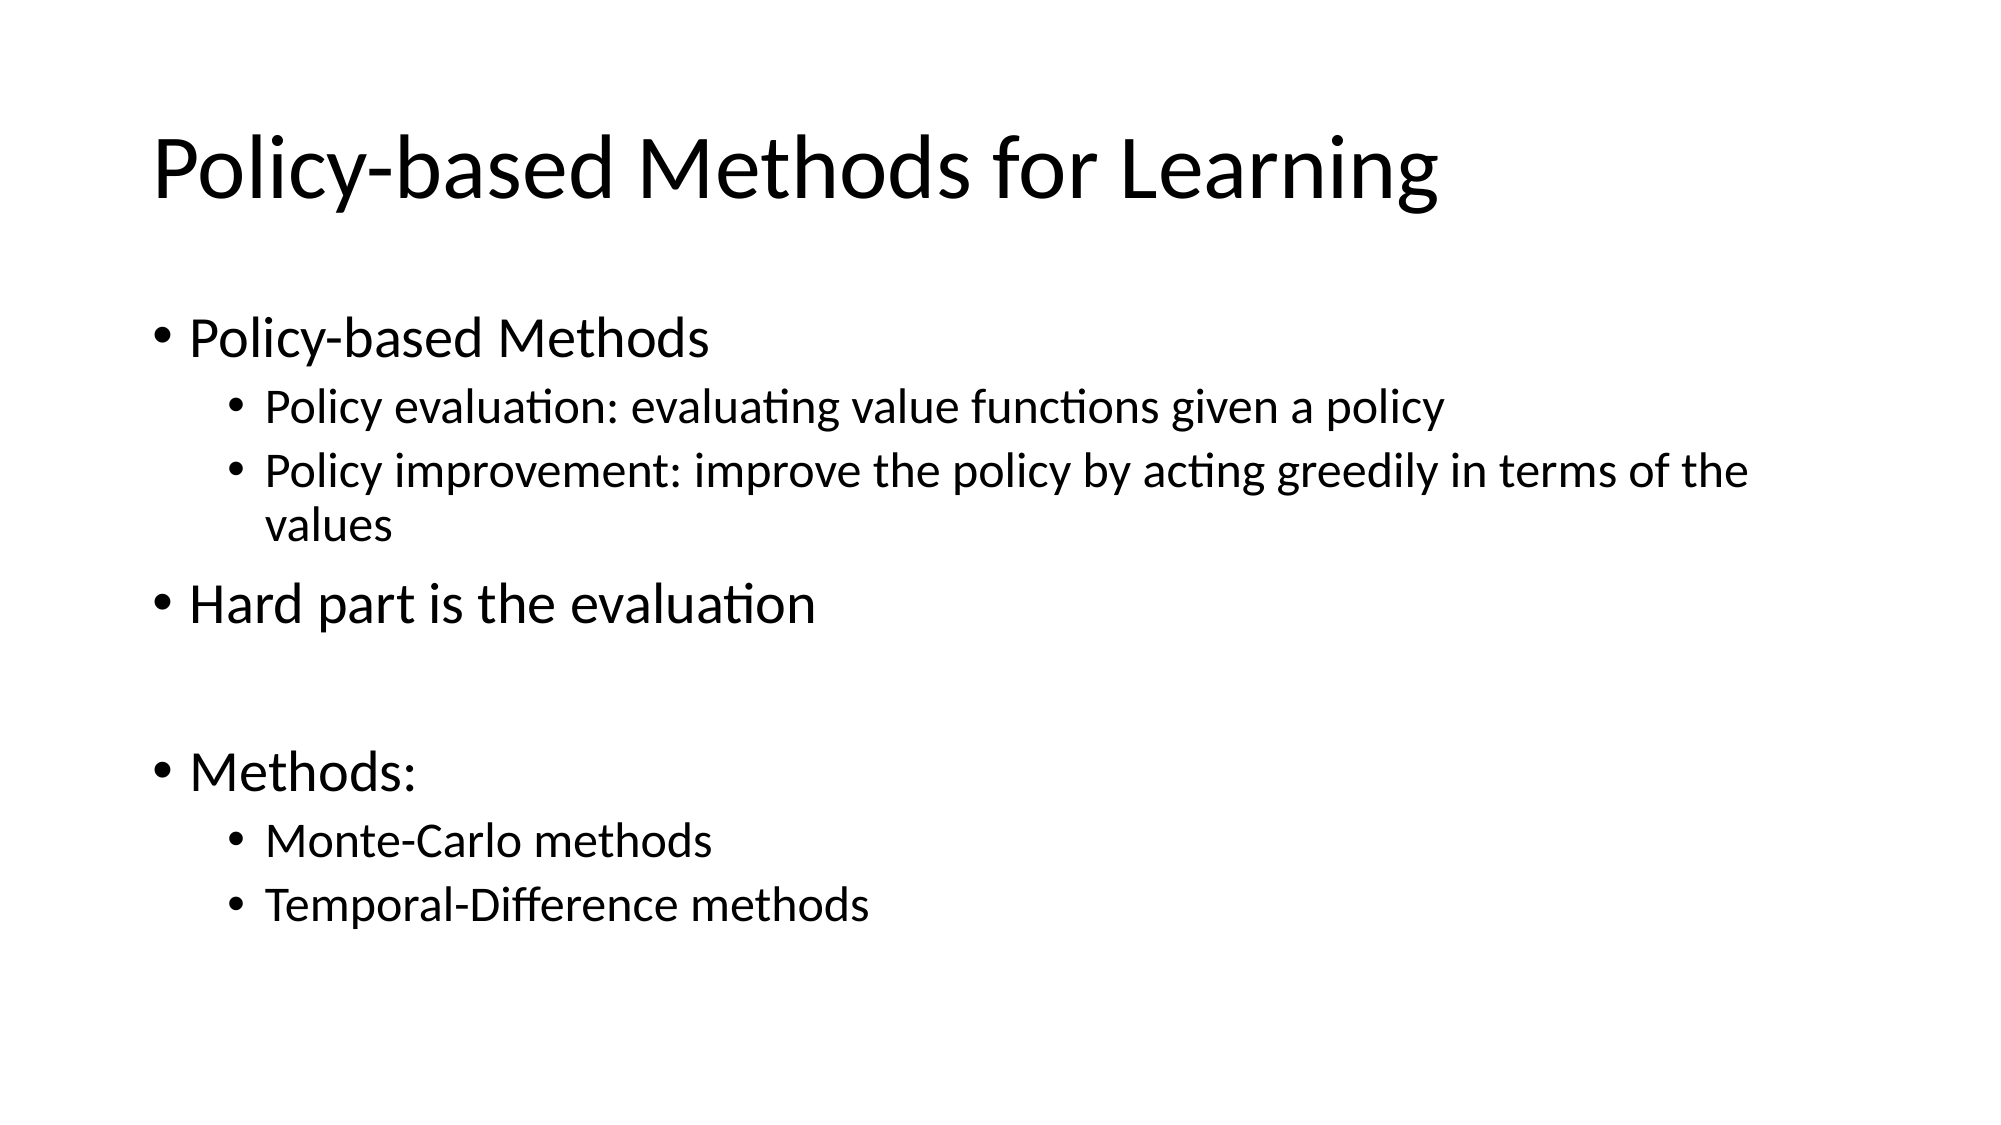

# Policy-based Methods for Learning
Policy-based Methods
Policy evaluation: evaluating value functions given a policy
Policy improvement: improve the policy by acting greedily in terms of the values
Hard part is the evaluation

Methods:
Monte-Carlo methods
Temporal-Difference methods